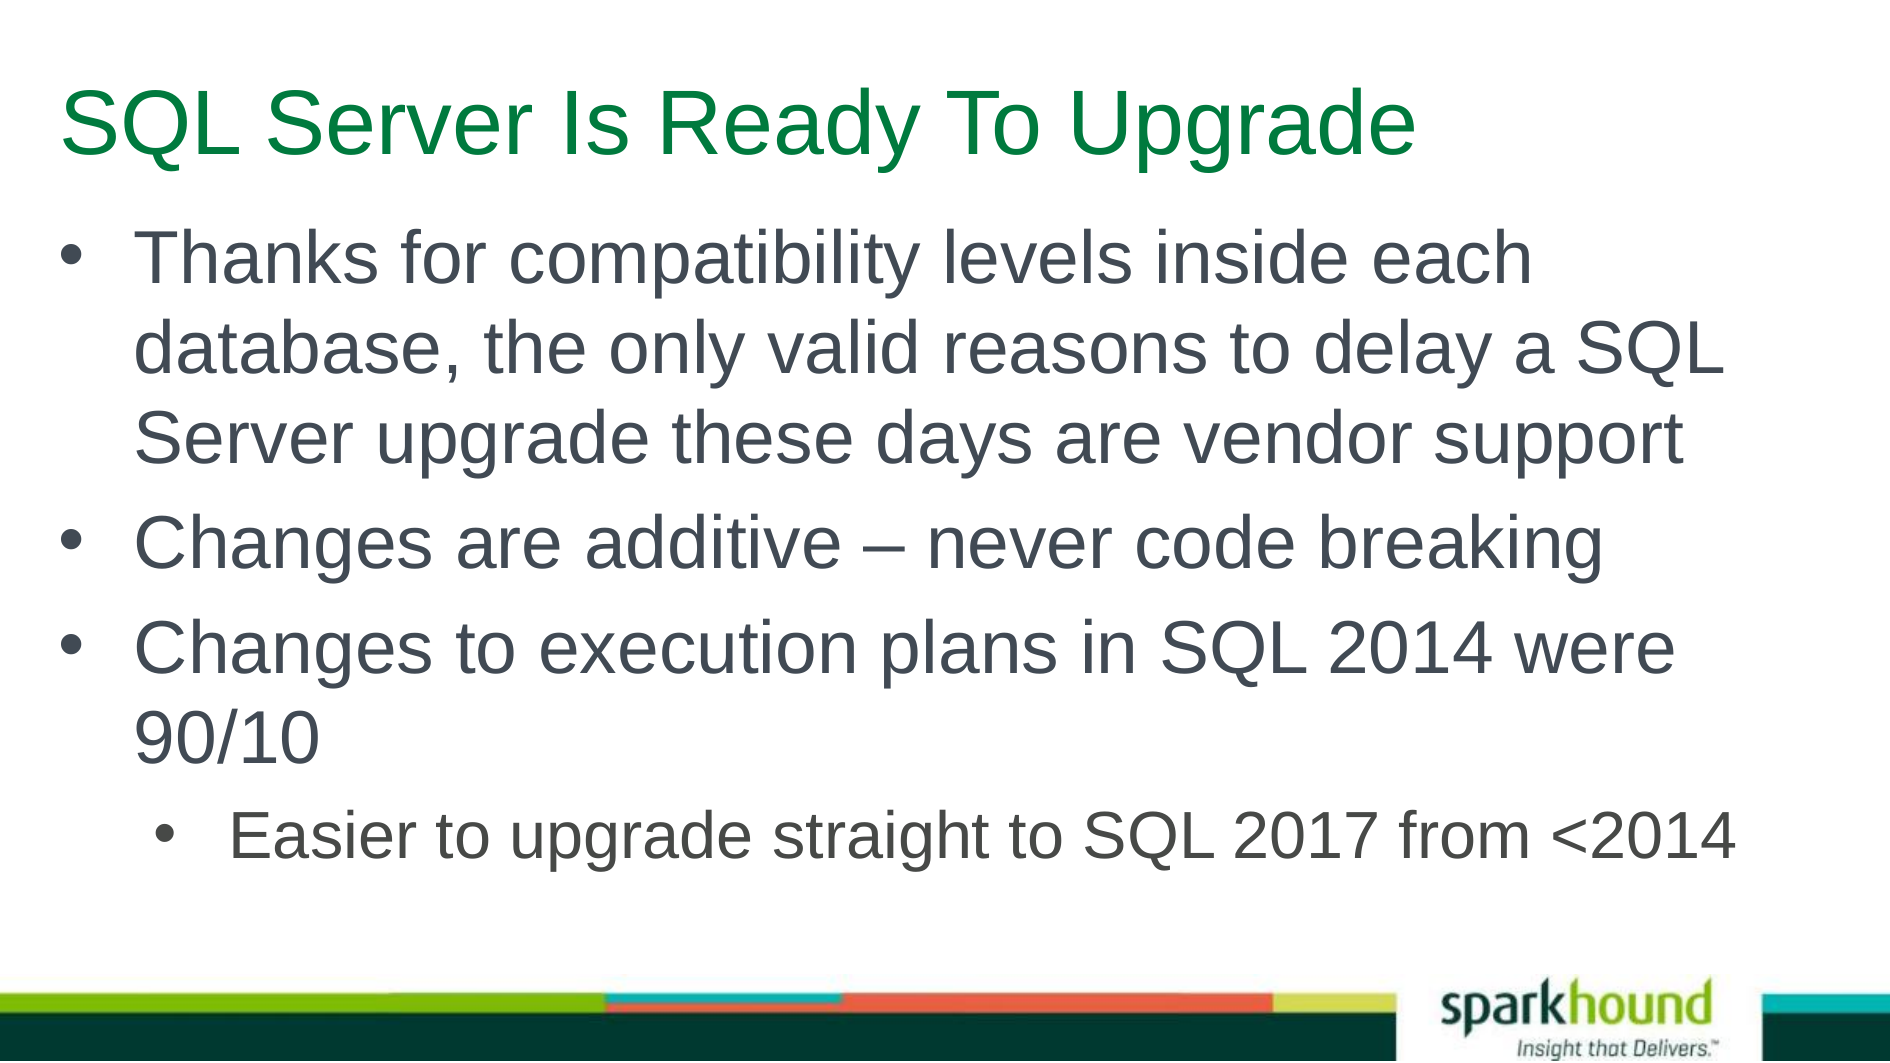

# SQL Server Is Ready To Upgrade
Thanks for compatibility levels inside each database, the only valid reasons to delay a SQL Server upgrade these days are vendor support
Changes are additive – never code breaking
Changes to execution plans in SQL 2014 were 90/10
Easier to upgrade straight to SQL 2017 from <2014